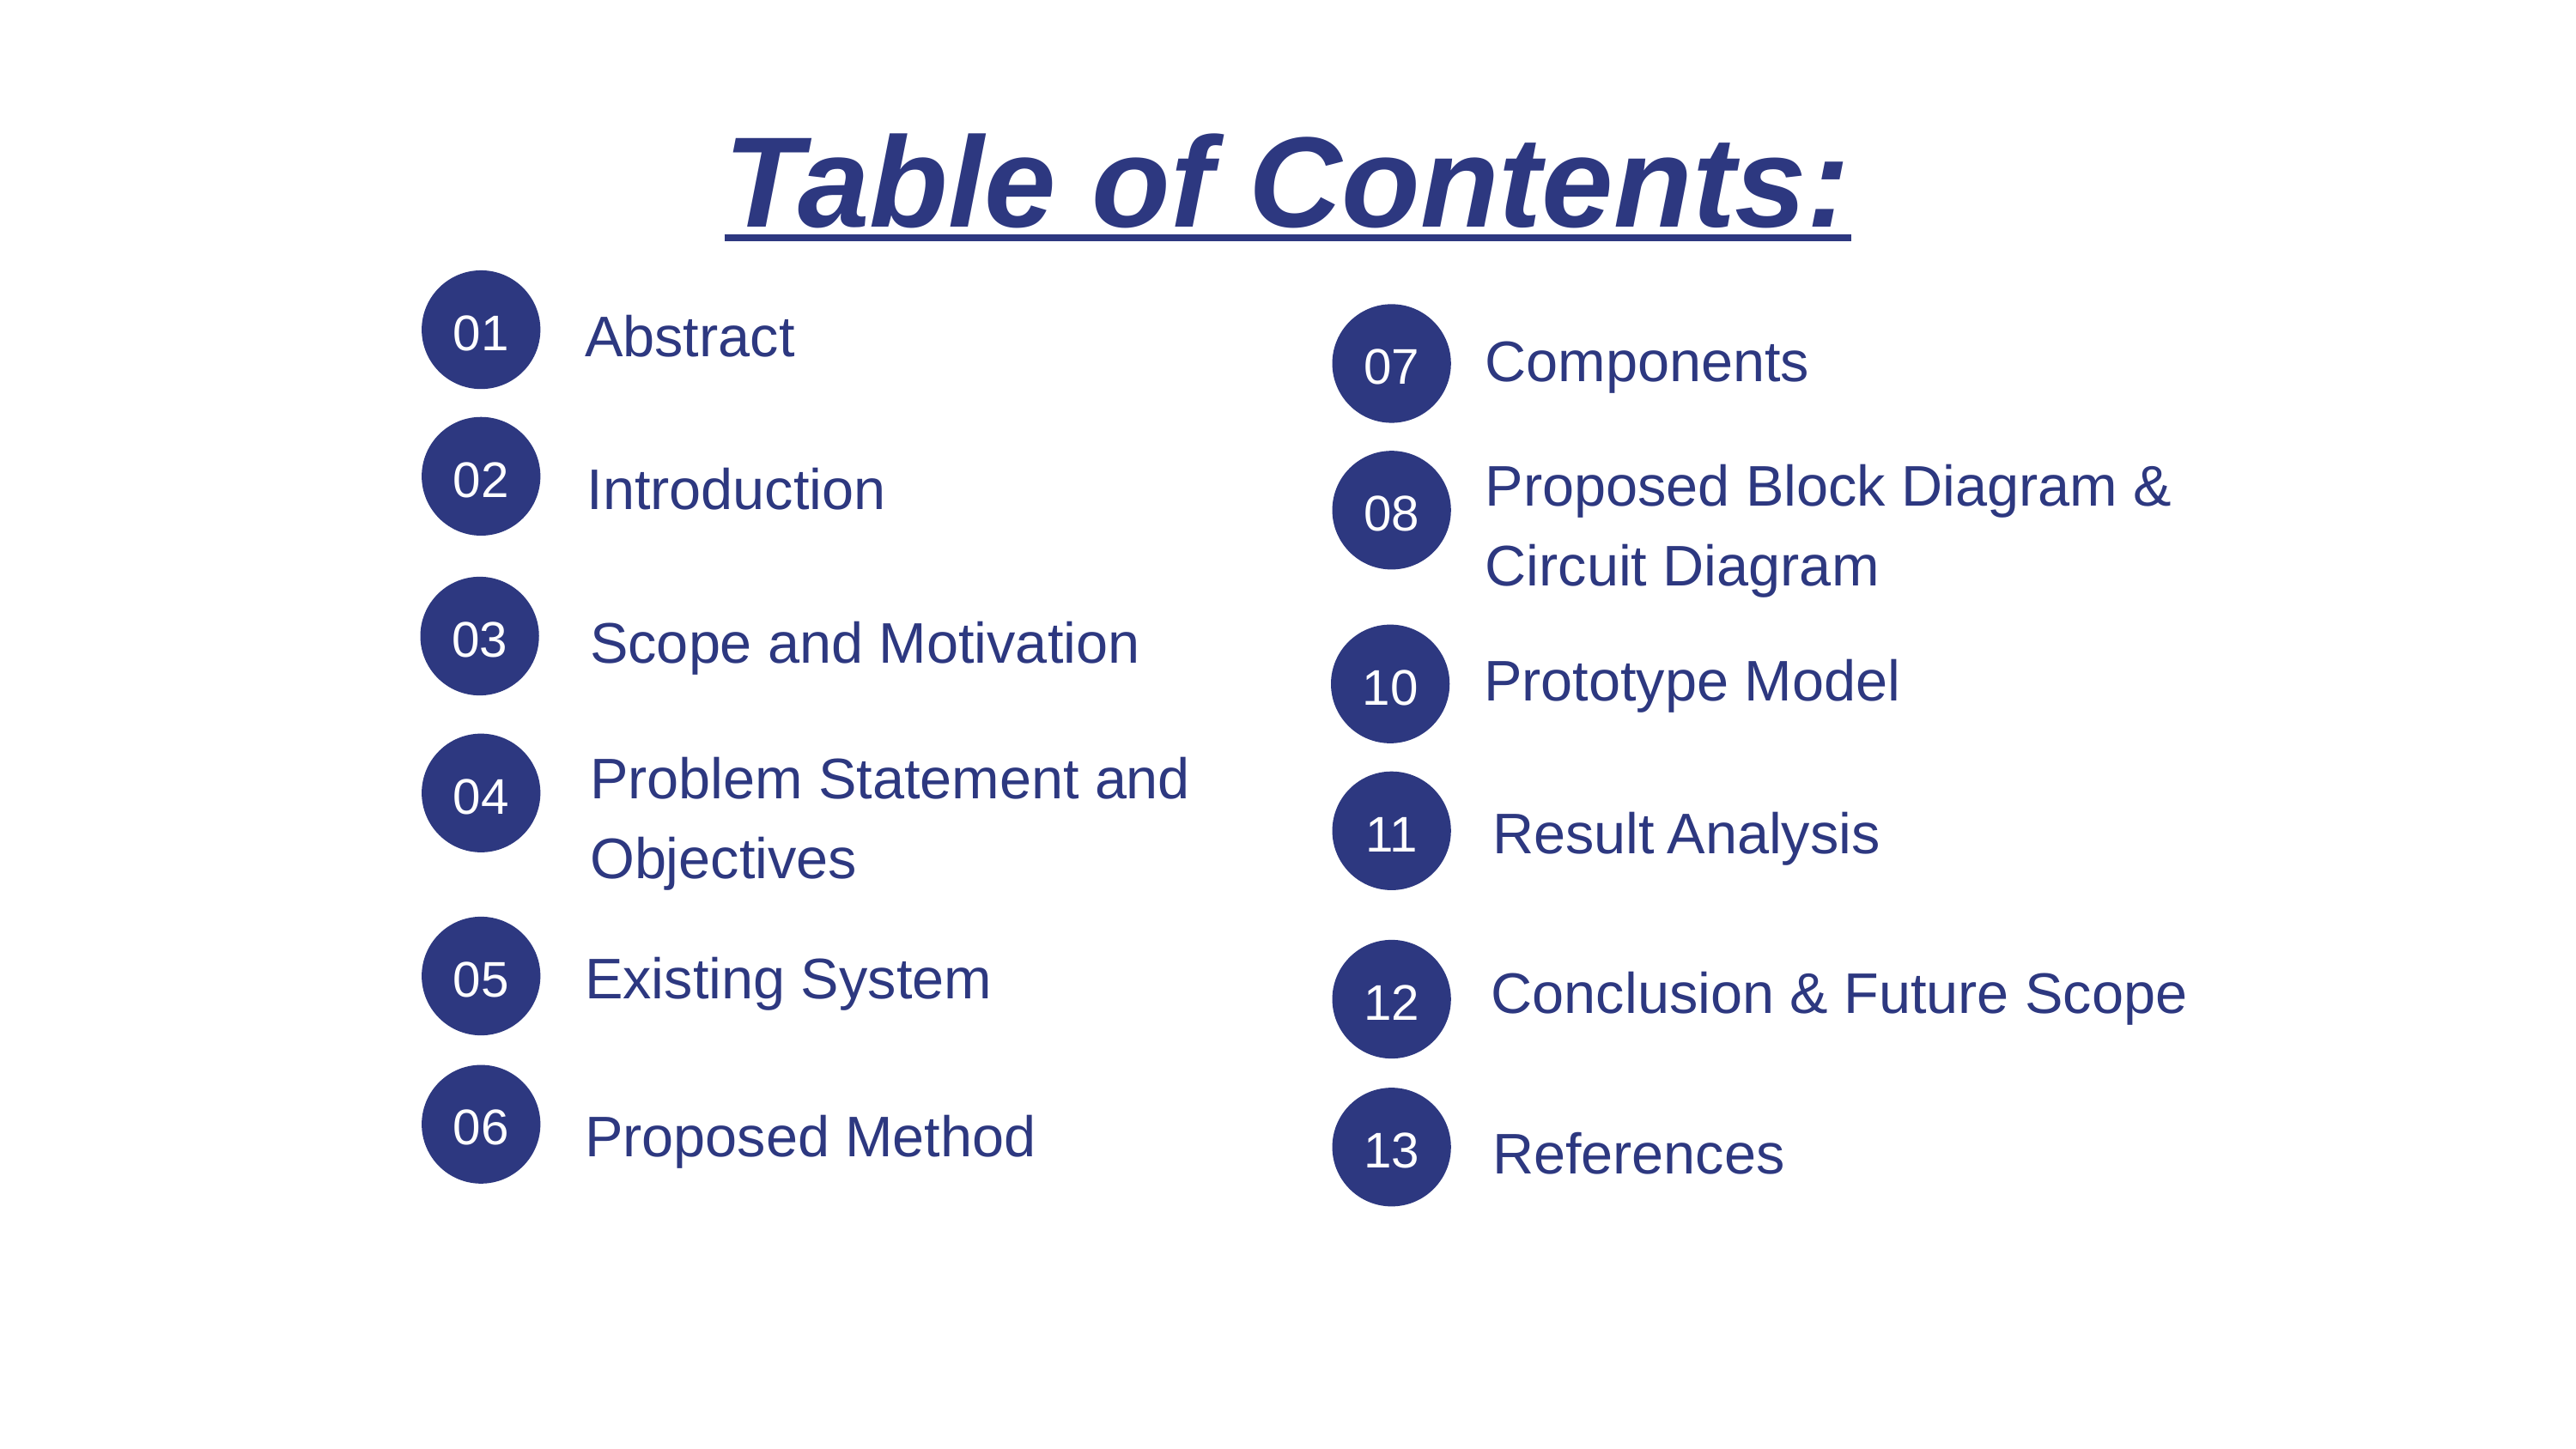

Table of Contents:

01
Abstract

07
Components

02
Proposed Block Diagram & Circuit Diagram
Introduction

08

03
Scope and Motivation

10
Prototype Model
Problem Statement and Objectives

04

11
Result Analysis

05
Existing System

12
Conclusion & Future Scope

06
Proposed Method

13
References